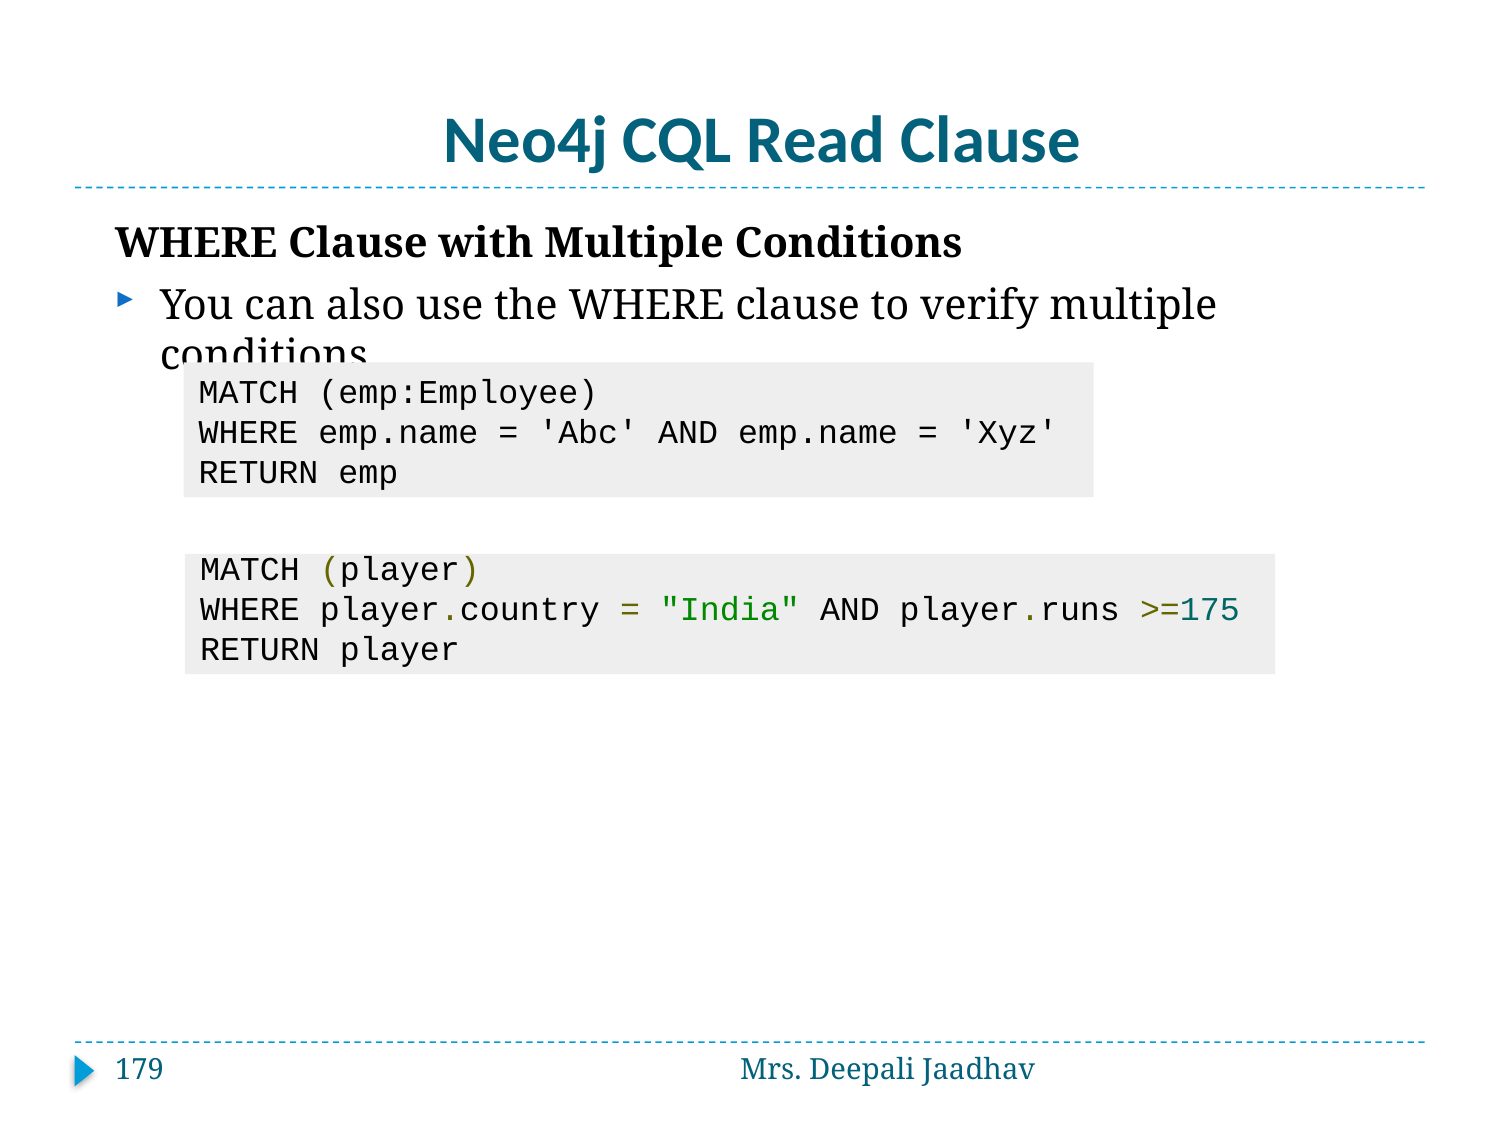

# Neo4j CQL Read Clause
WHERE Clause with Multiple Conditions
You can also use the WHERE clause to verify multiple conditions.

MATCH (emp:Employee)
WHERE emp.name = 'Abc' AND emp.name = 'Xyz'
RETURN emp
MATCH (player)
WHERE player.country = "India" AND player.runs >=175
RETURN player
179
Mrs. Deepali Jaadhav